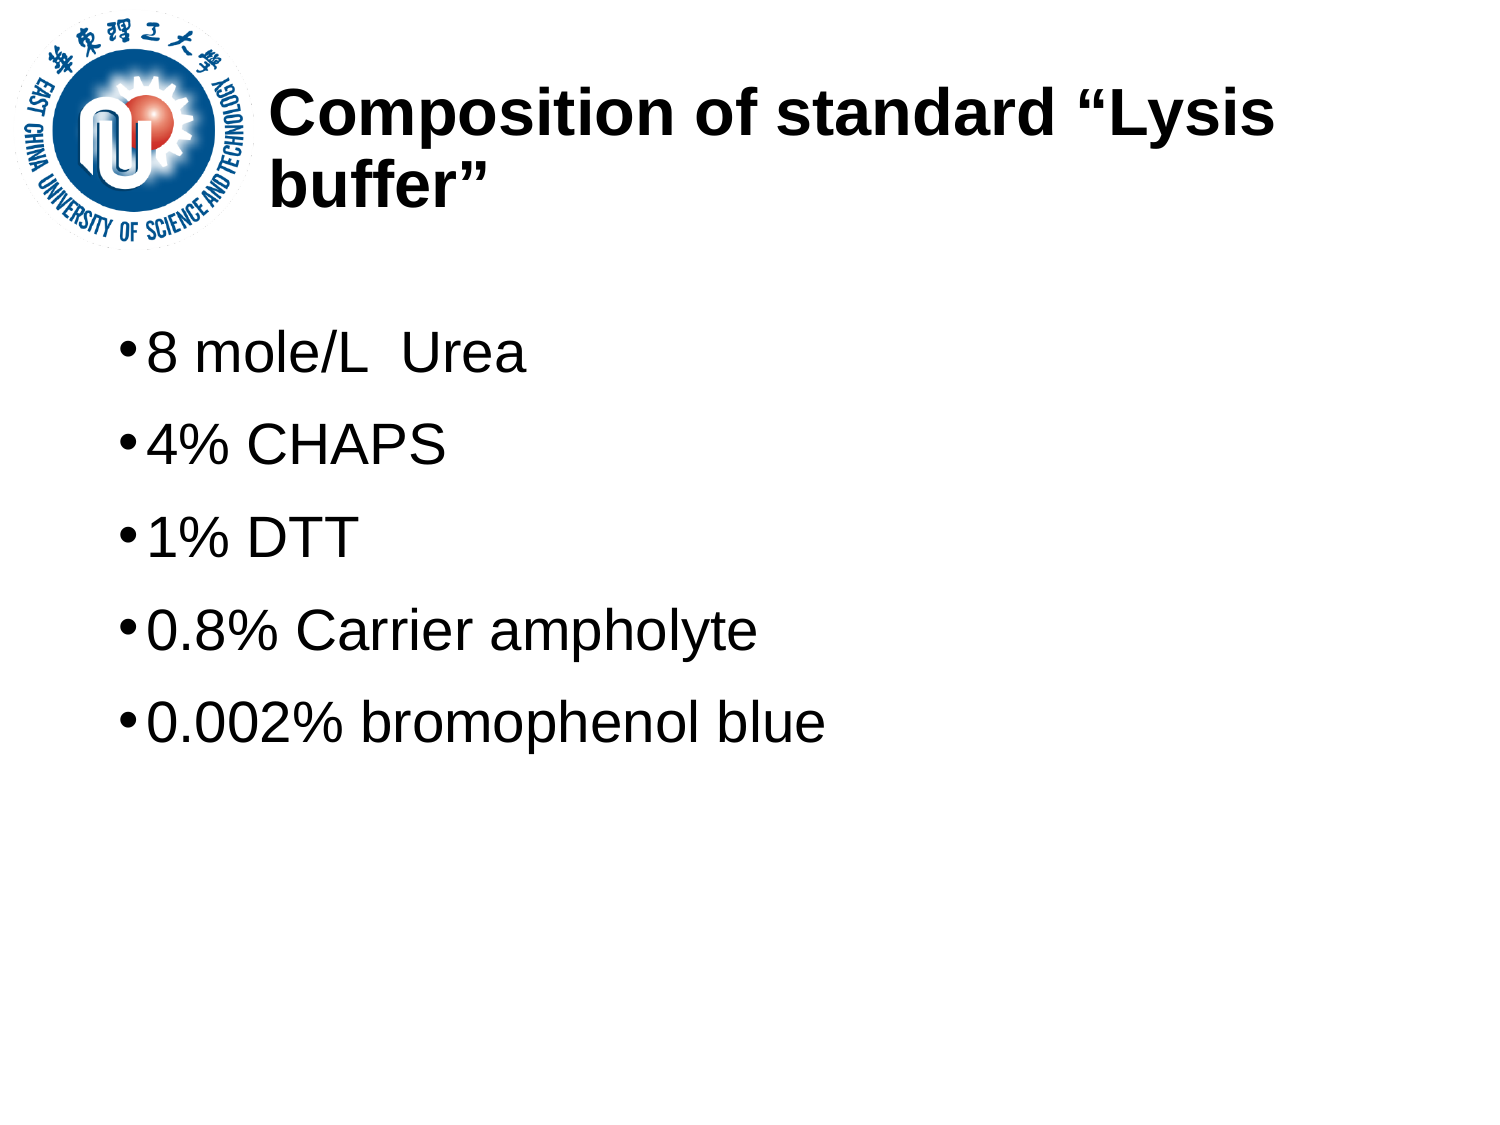

# Composition of standard “Lysis buffer”
8 mole/L  Urea
4% CHAPS
1% DTT
0.8% Carrier ampholyte
0.002% bromophenol blue